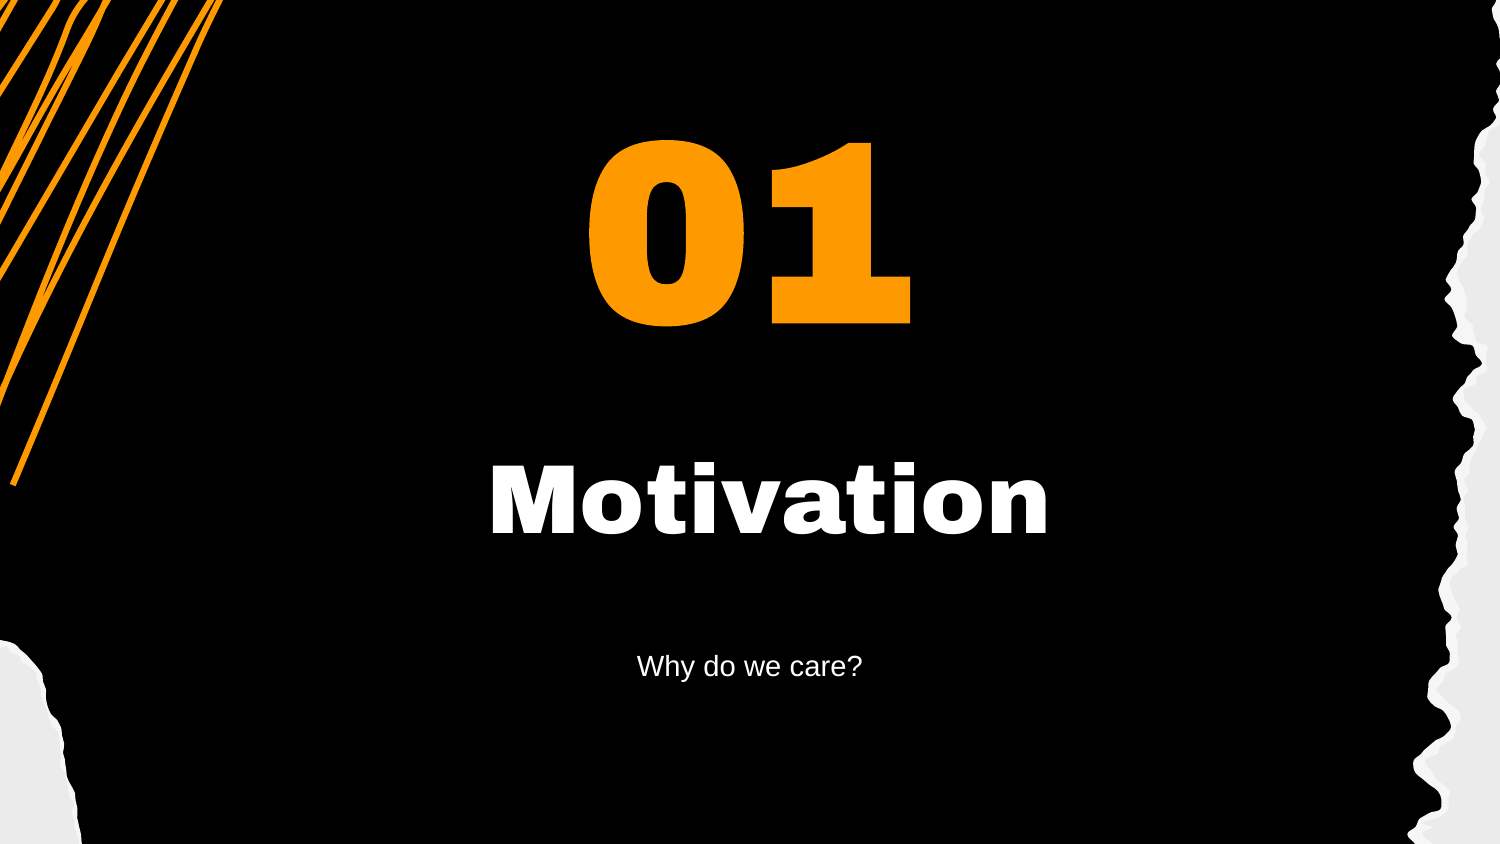

01
# Motivation
Why do we care?